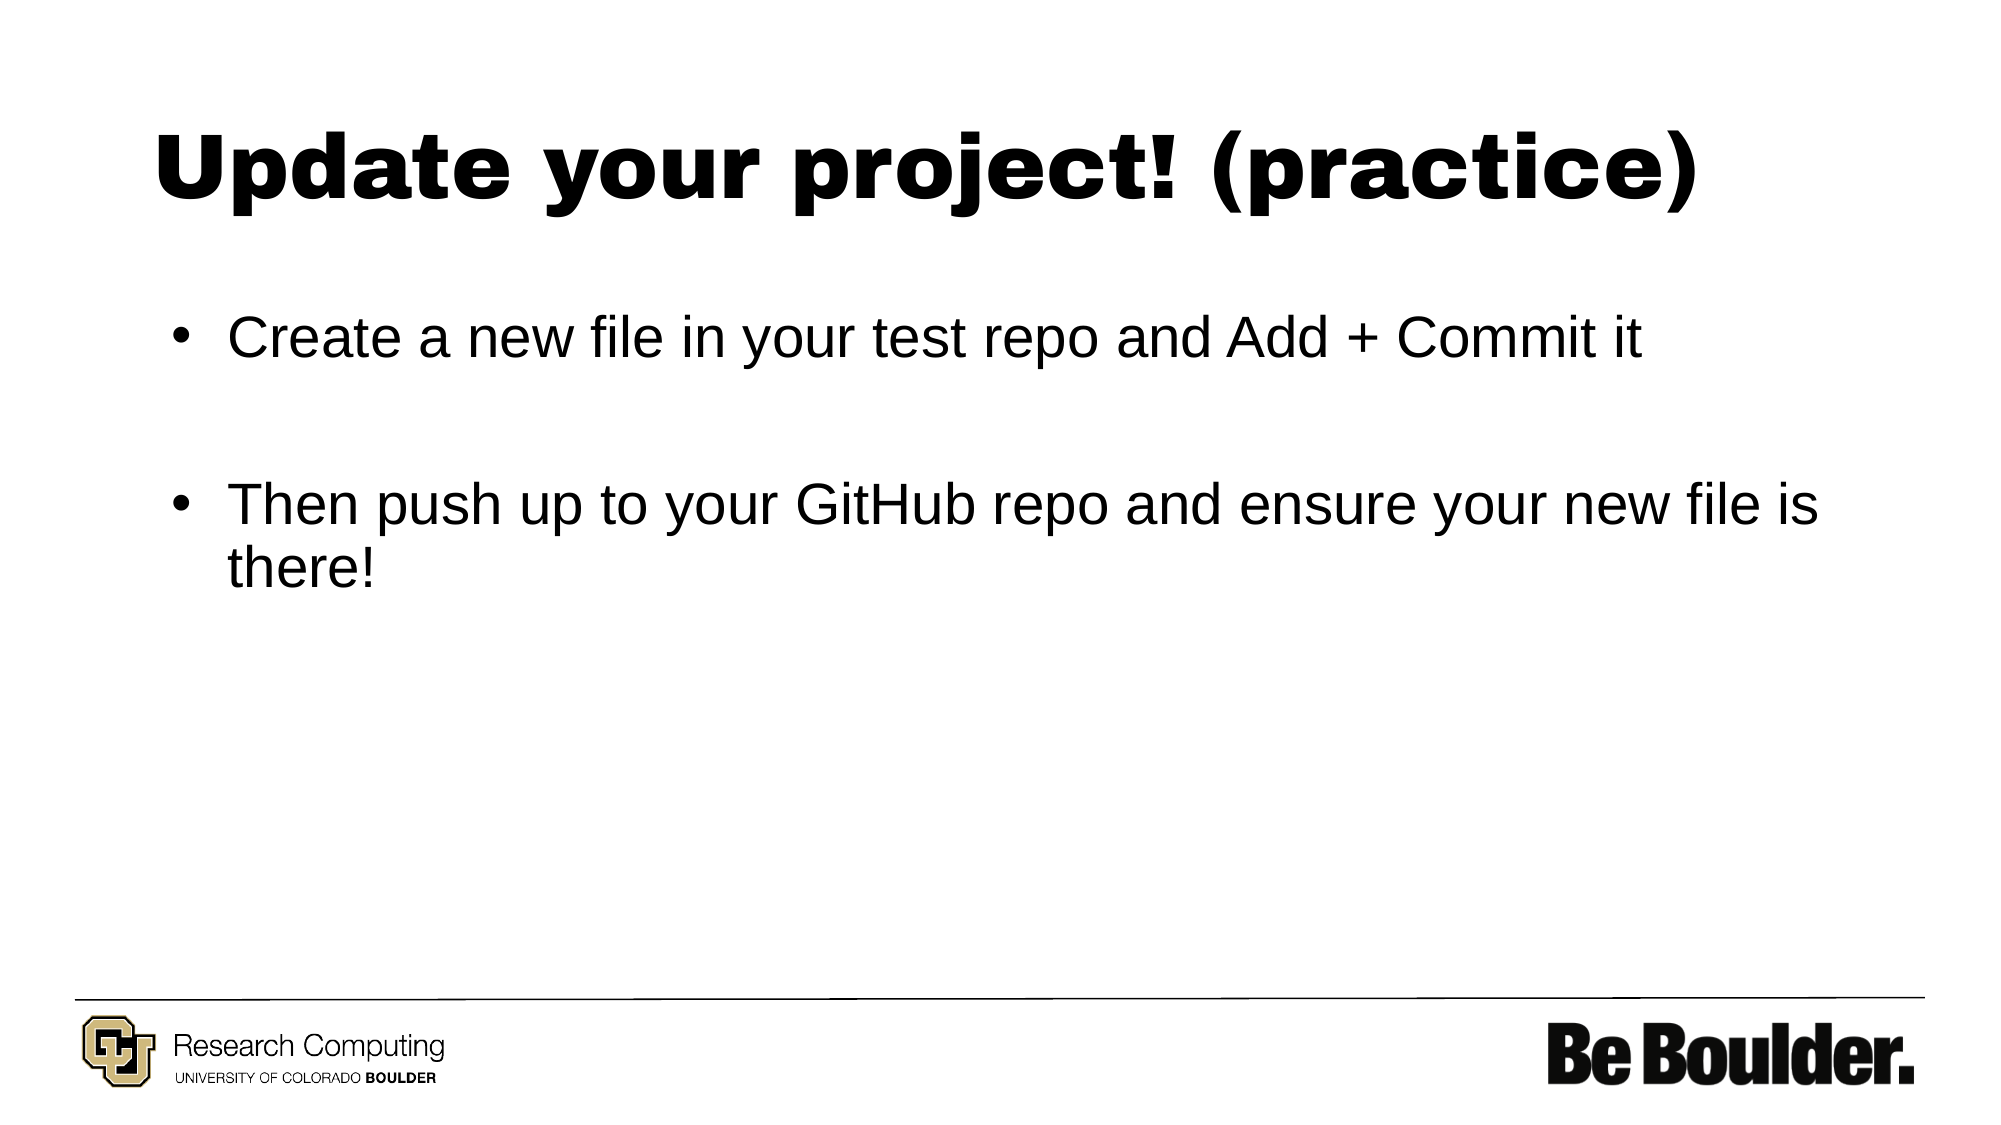

# Update your project! (practice)
Create a new file in your test repo and Add + Commit it

Then push up to your GitHub repo and ensure your new file is there!